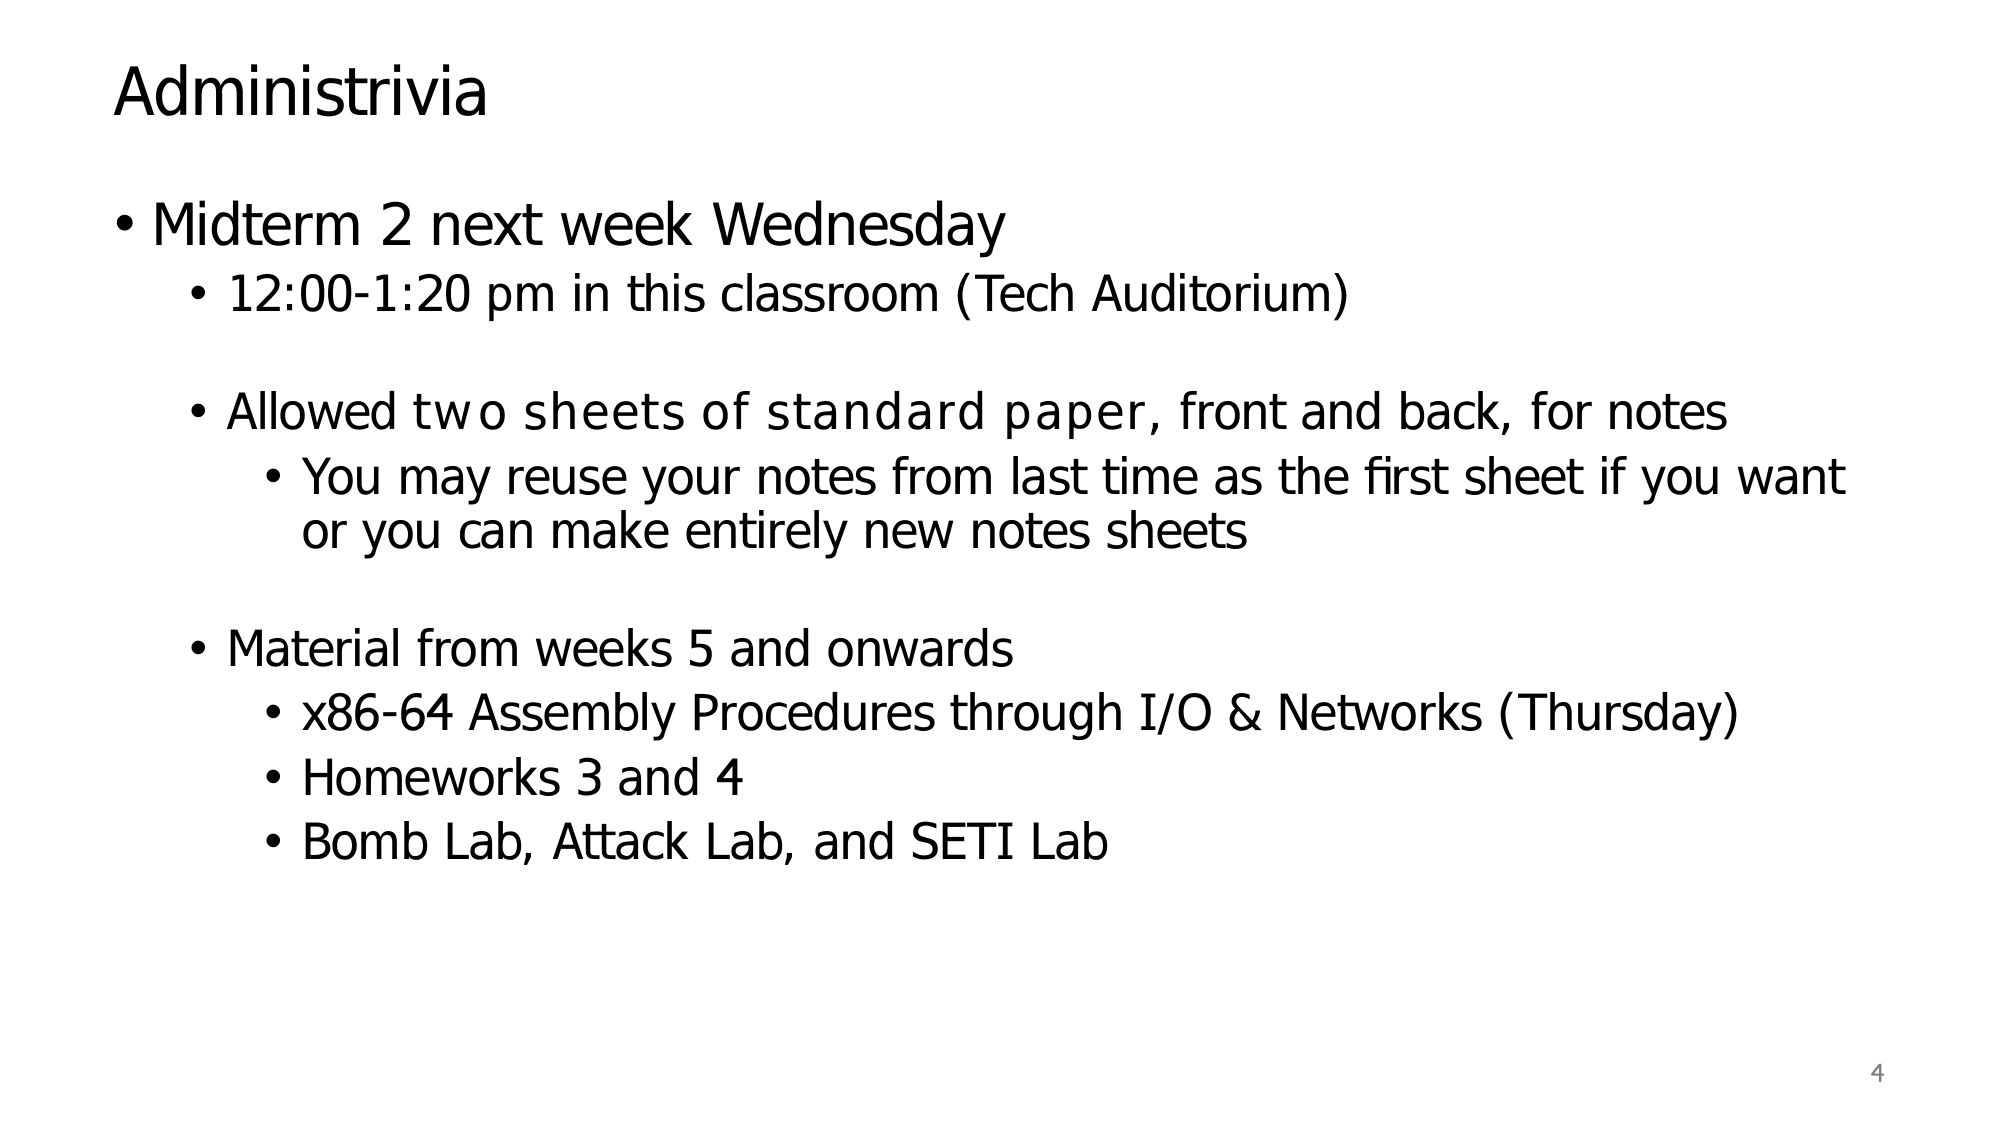

# Administrivia
Midterm 2 next week Wednesday
12:00-1:20 pm in this classroom (Tech Auditorium)
Allowed two sheets of standard paper, front and back, for notes
You may reuse your notes from last time as the first sheet if you want
or you can make entirely new notes sheets
Material from weeks 5 and onwards
x86-64 Assembly Procedures through I/O & Networks (Thursday)
Homeworks 3 and 4
Bomb Lab, Attack Lab, and SETI Lab
4